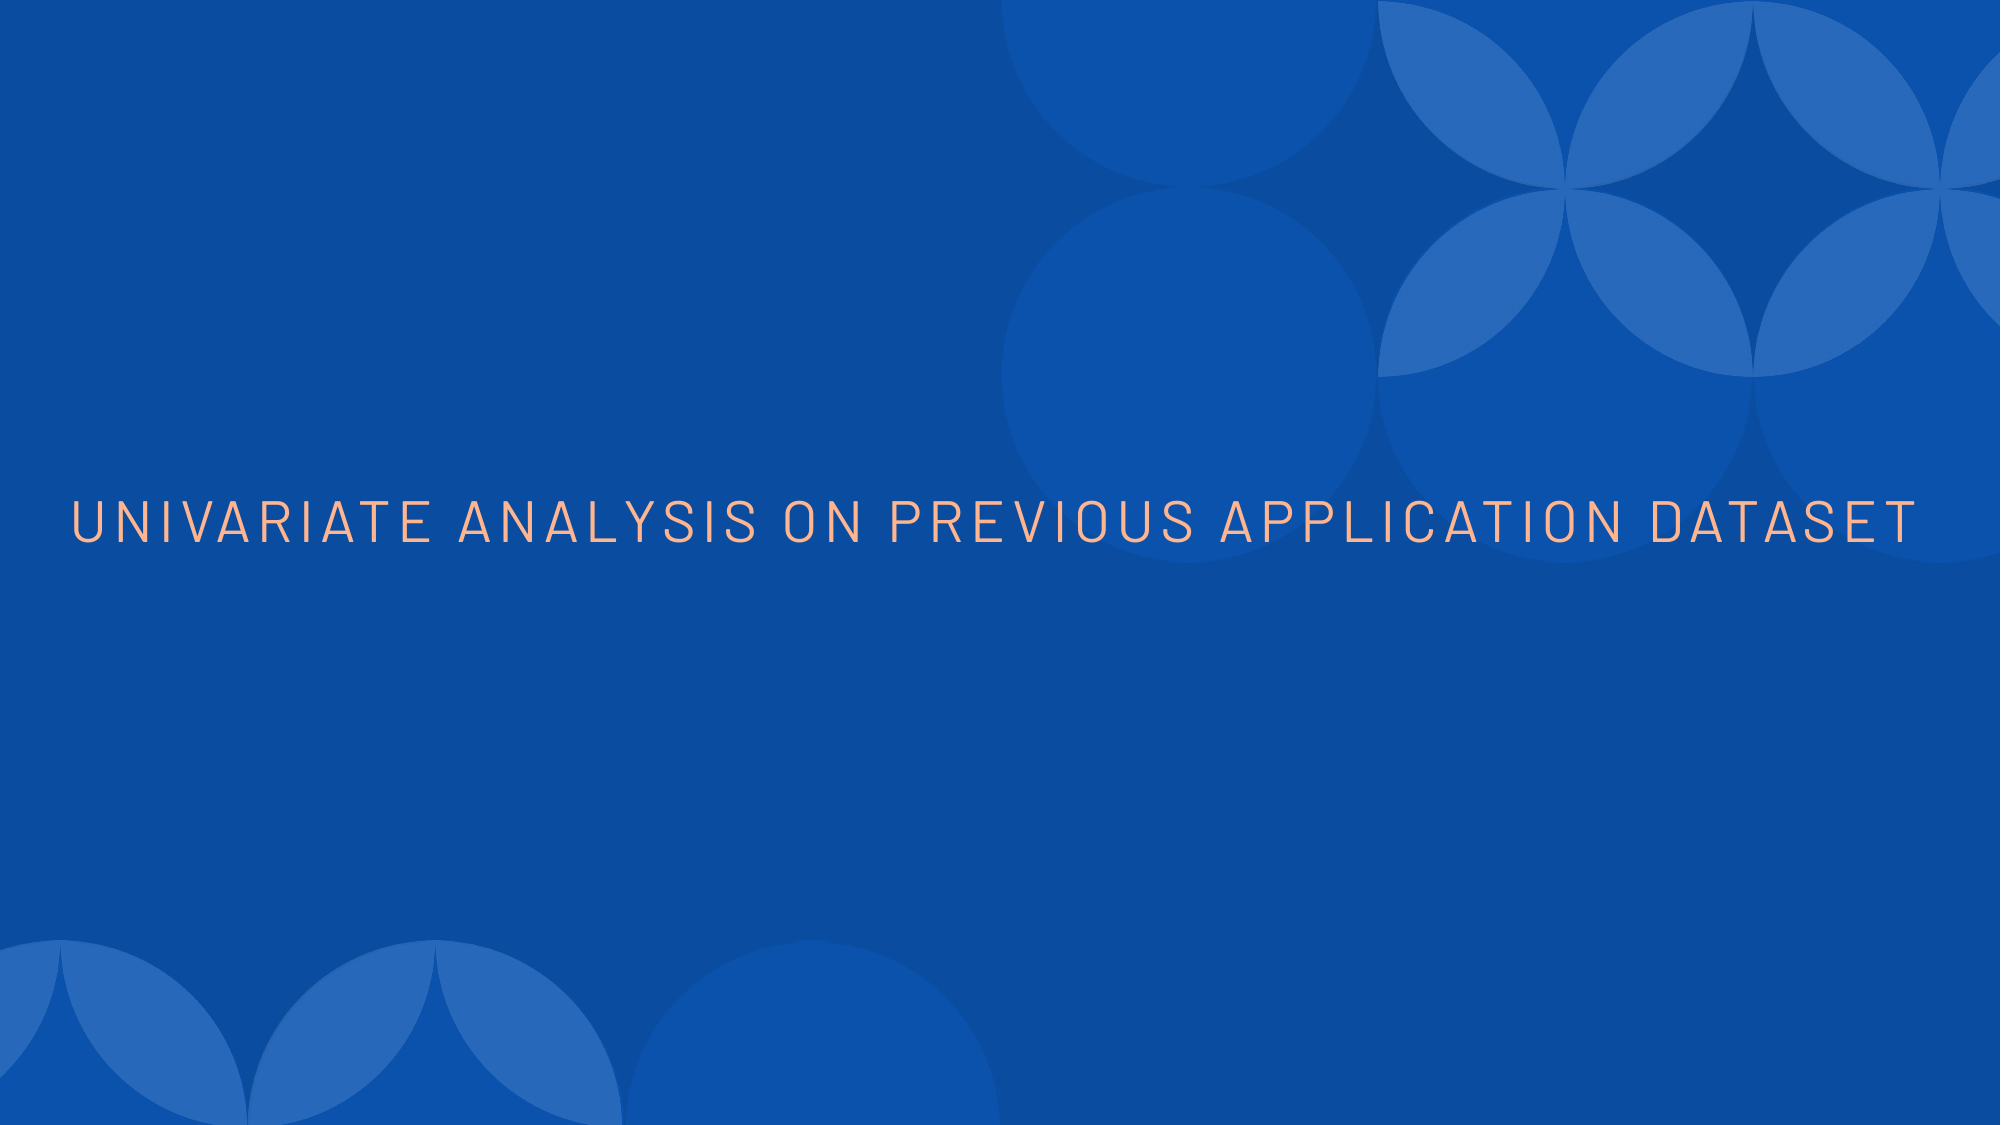

# Univariate ANALYSIS ON Previous APPLICATION DATASET